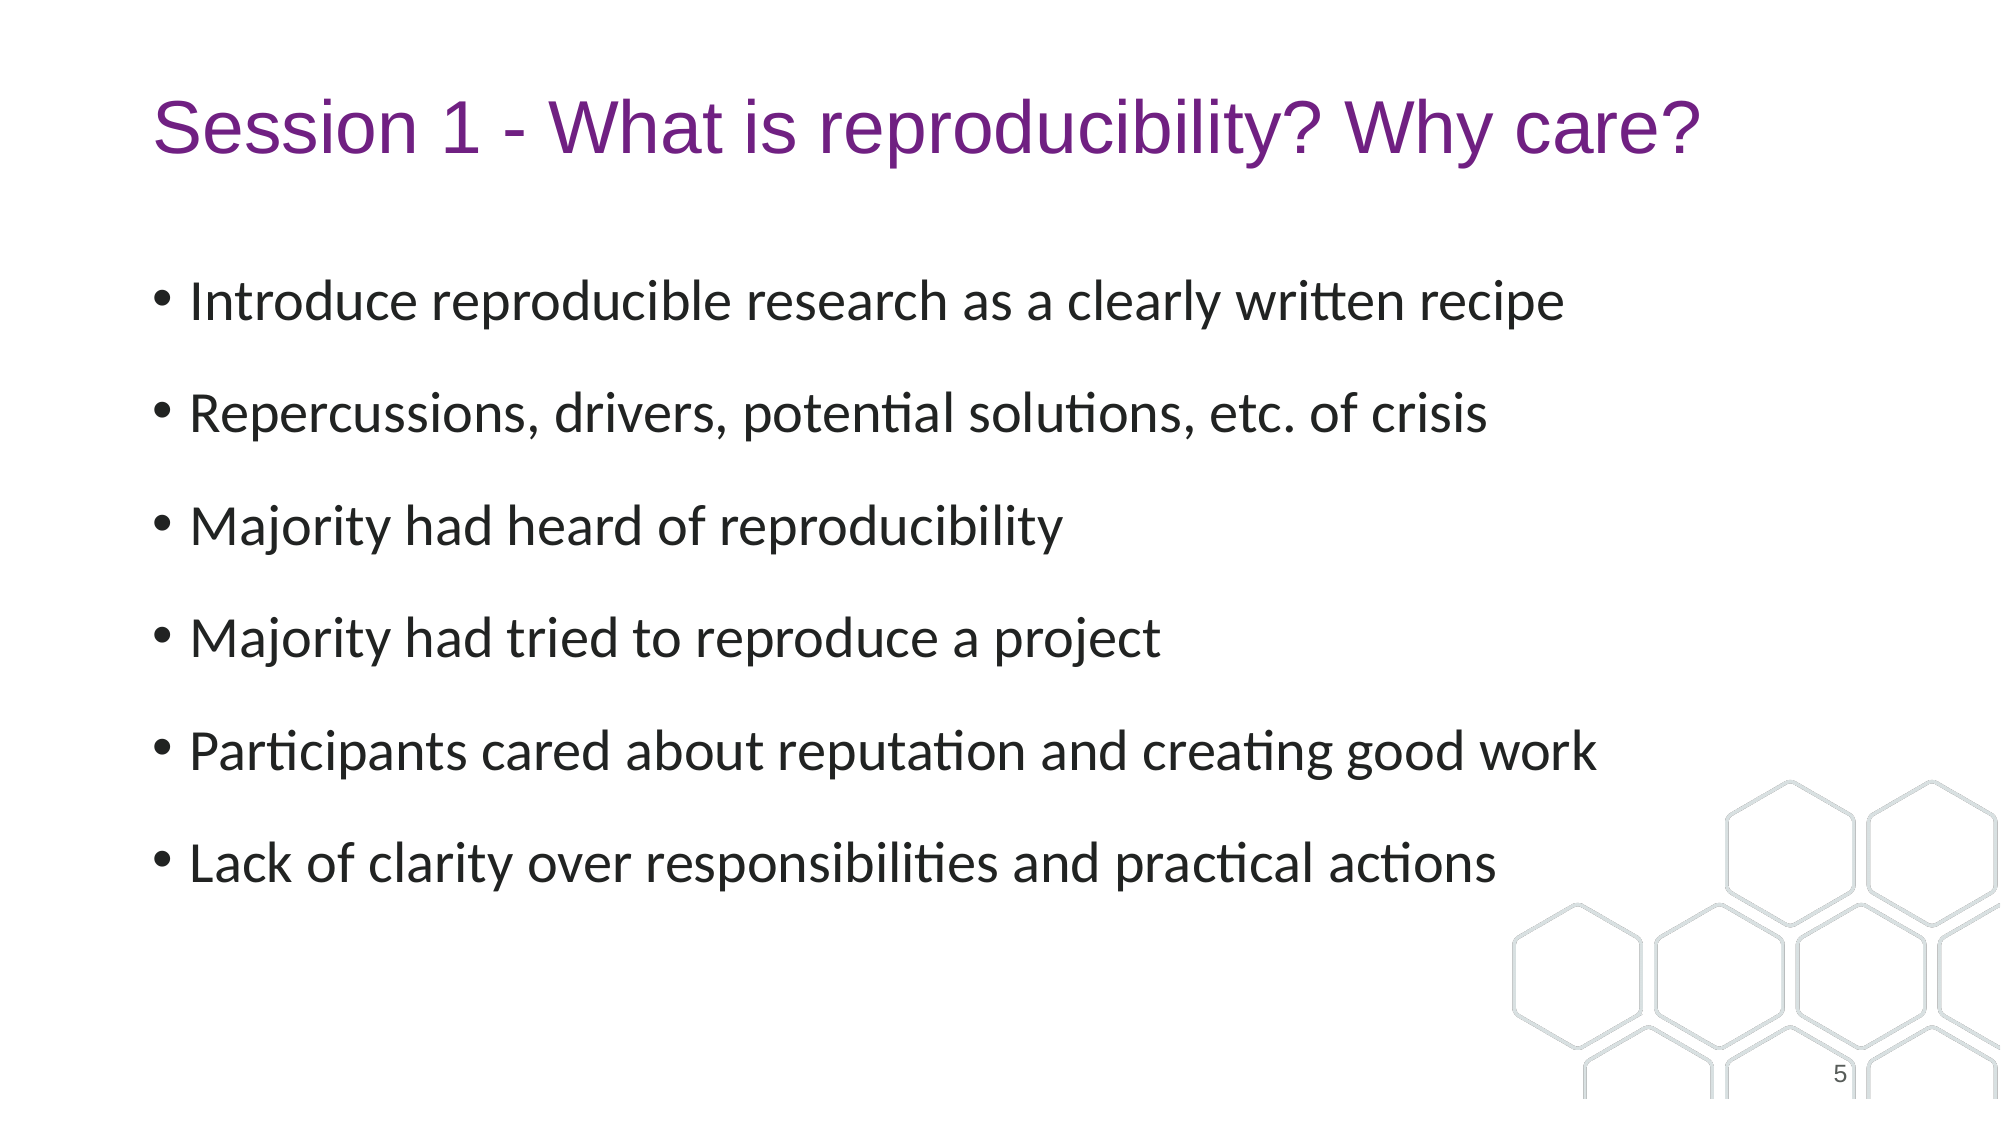

# Session 1 - What is reproducibility? Why care?
Introduce reproducible research as a clearly written recipe
Repercussions, drivers, potential solutions, etc. of crisis
Majority had heard of reproducibility
Majority had tried to reproduce a project
Participants cared about reputation and creating good work
Lack of clarity over responsibilities and practical actions
5